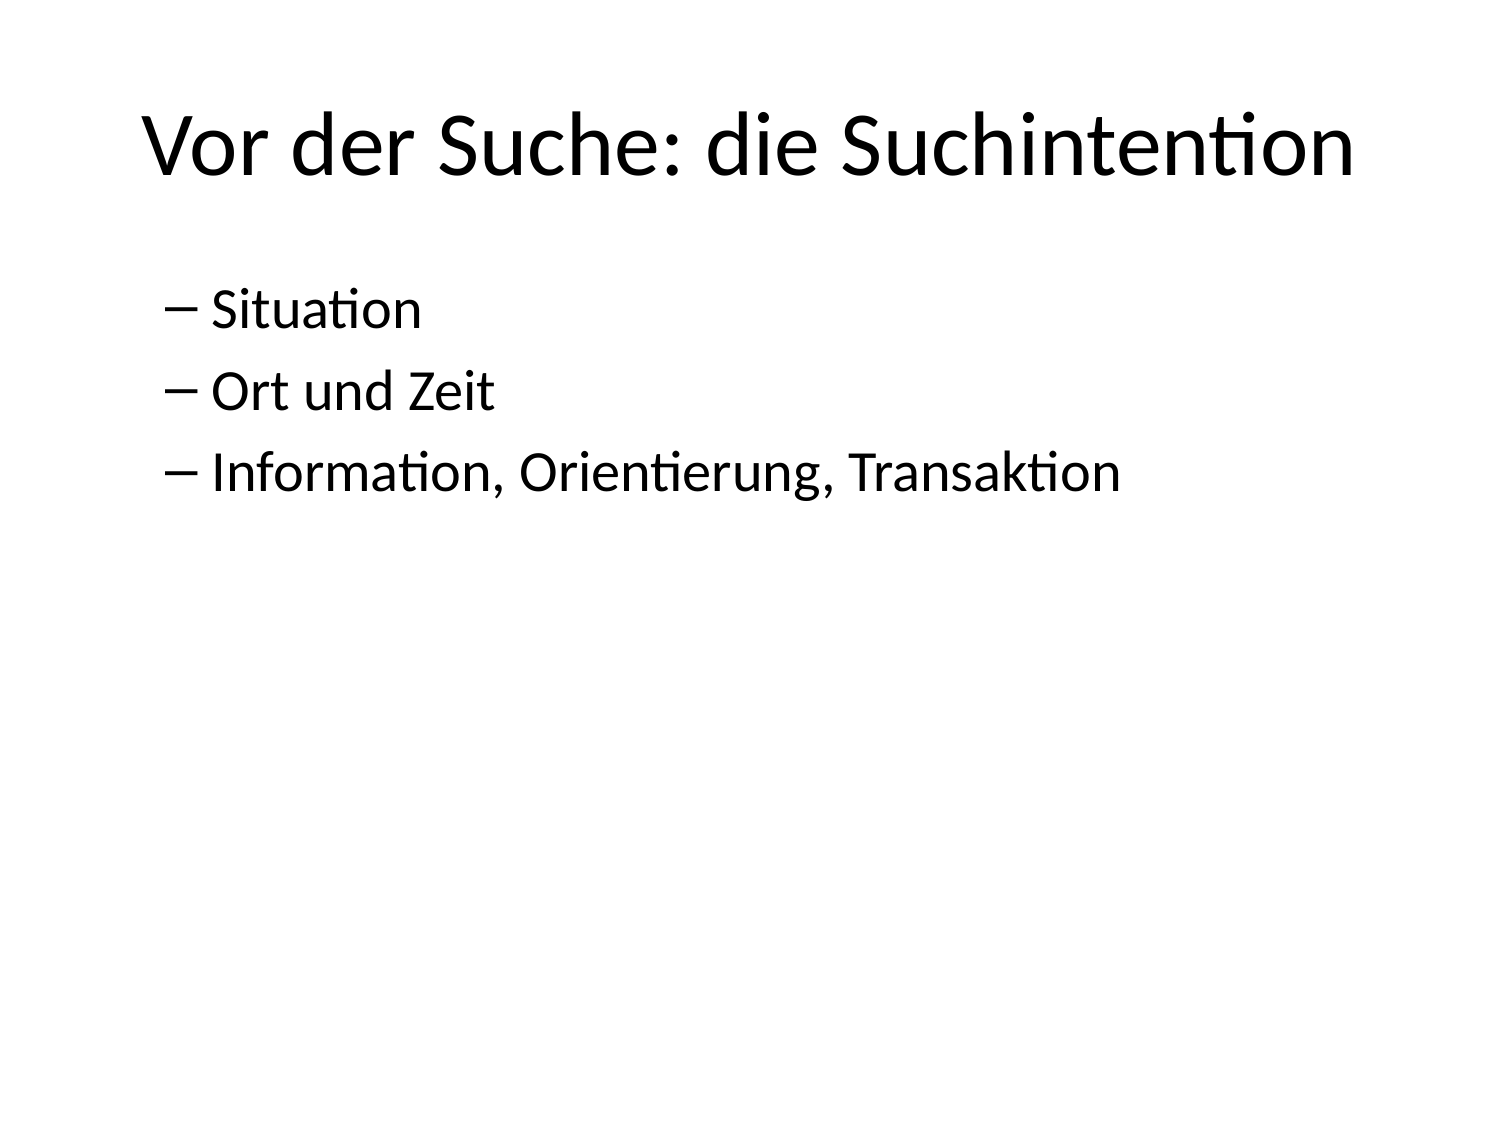

# Vor der Suche: die Suchintention
Situation
Ort und Zeit
Information, Orientierung, Transaktion